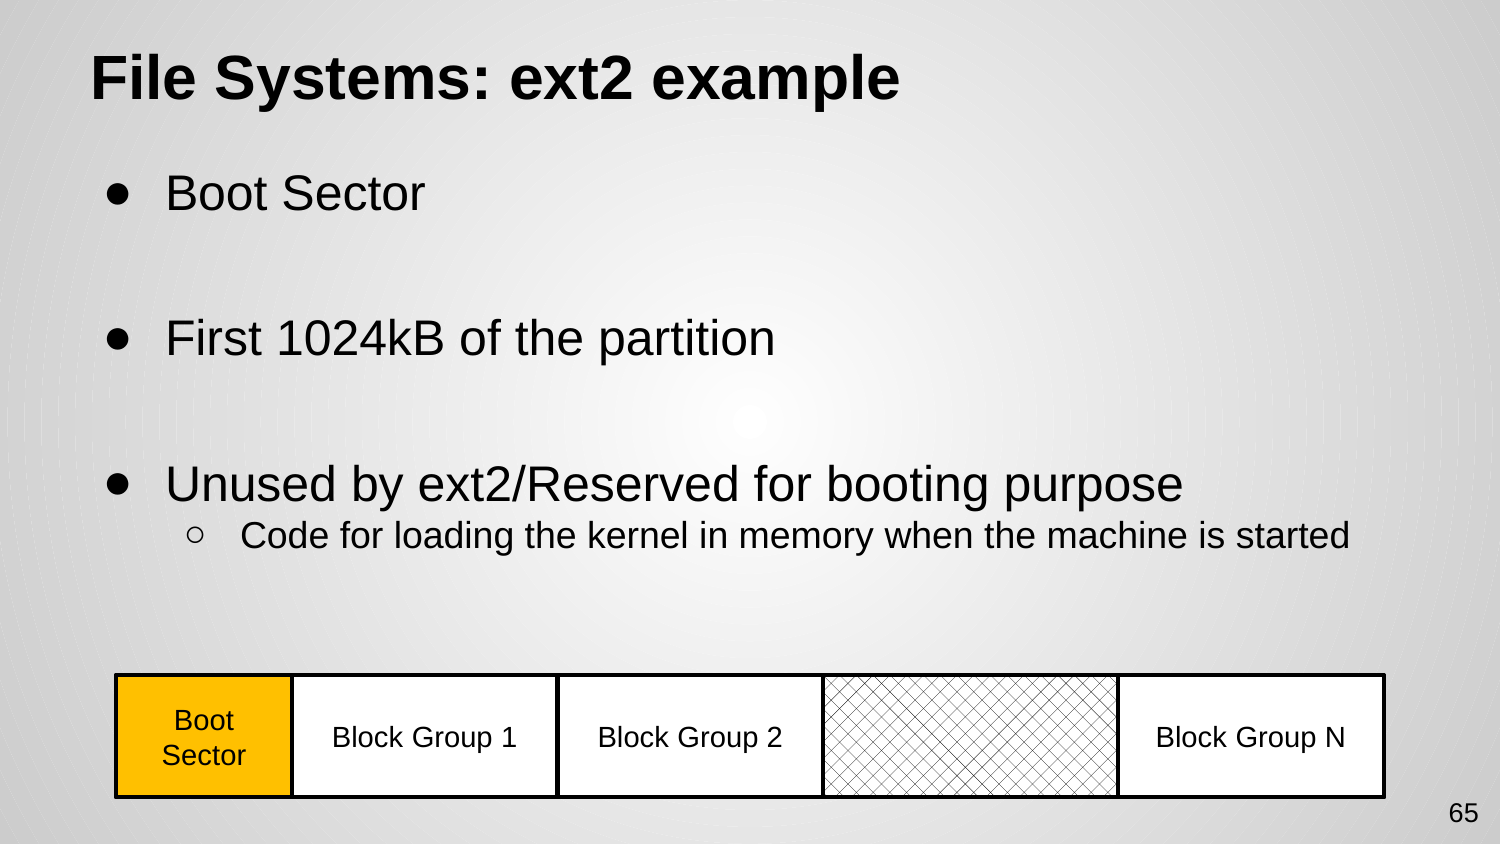

# File Systems: ext2 example
Boot Sector

First 1024kB of the partition

Unused by ext2/Reserved for booting purpose
Code for loading the kernel in memory when the machine is started

Block Group N
Block Group 2
Boot Sector

Block Group 1
65